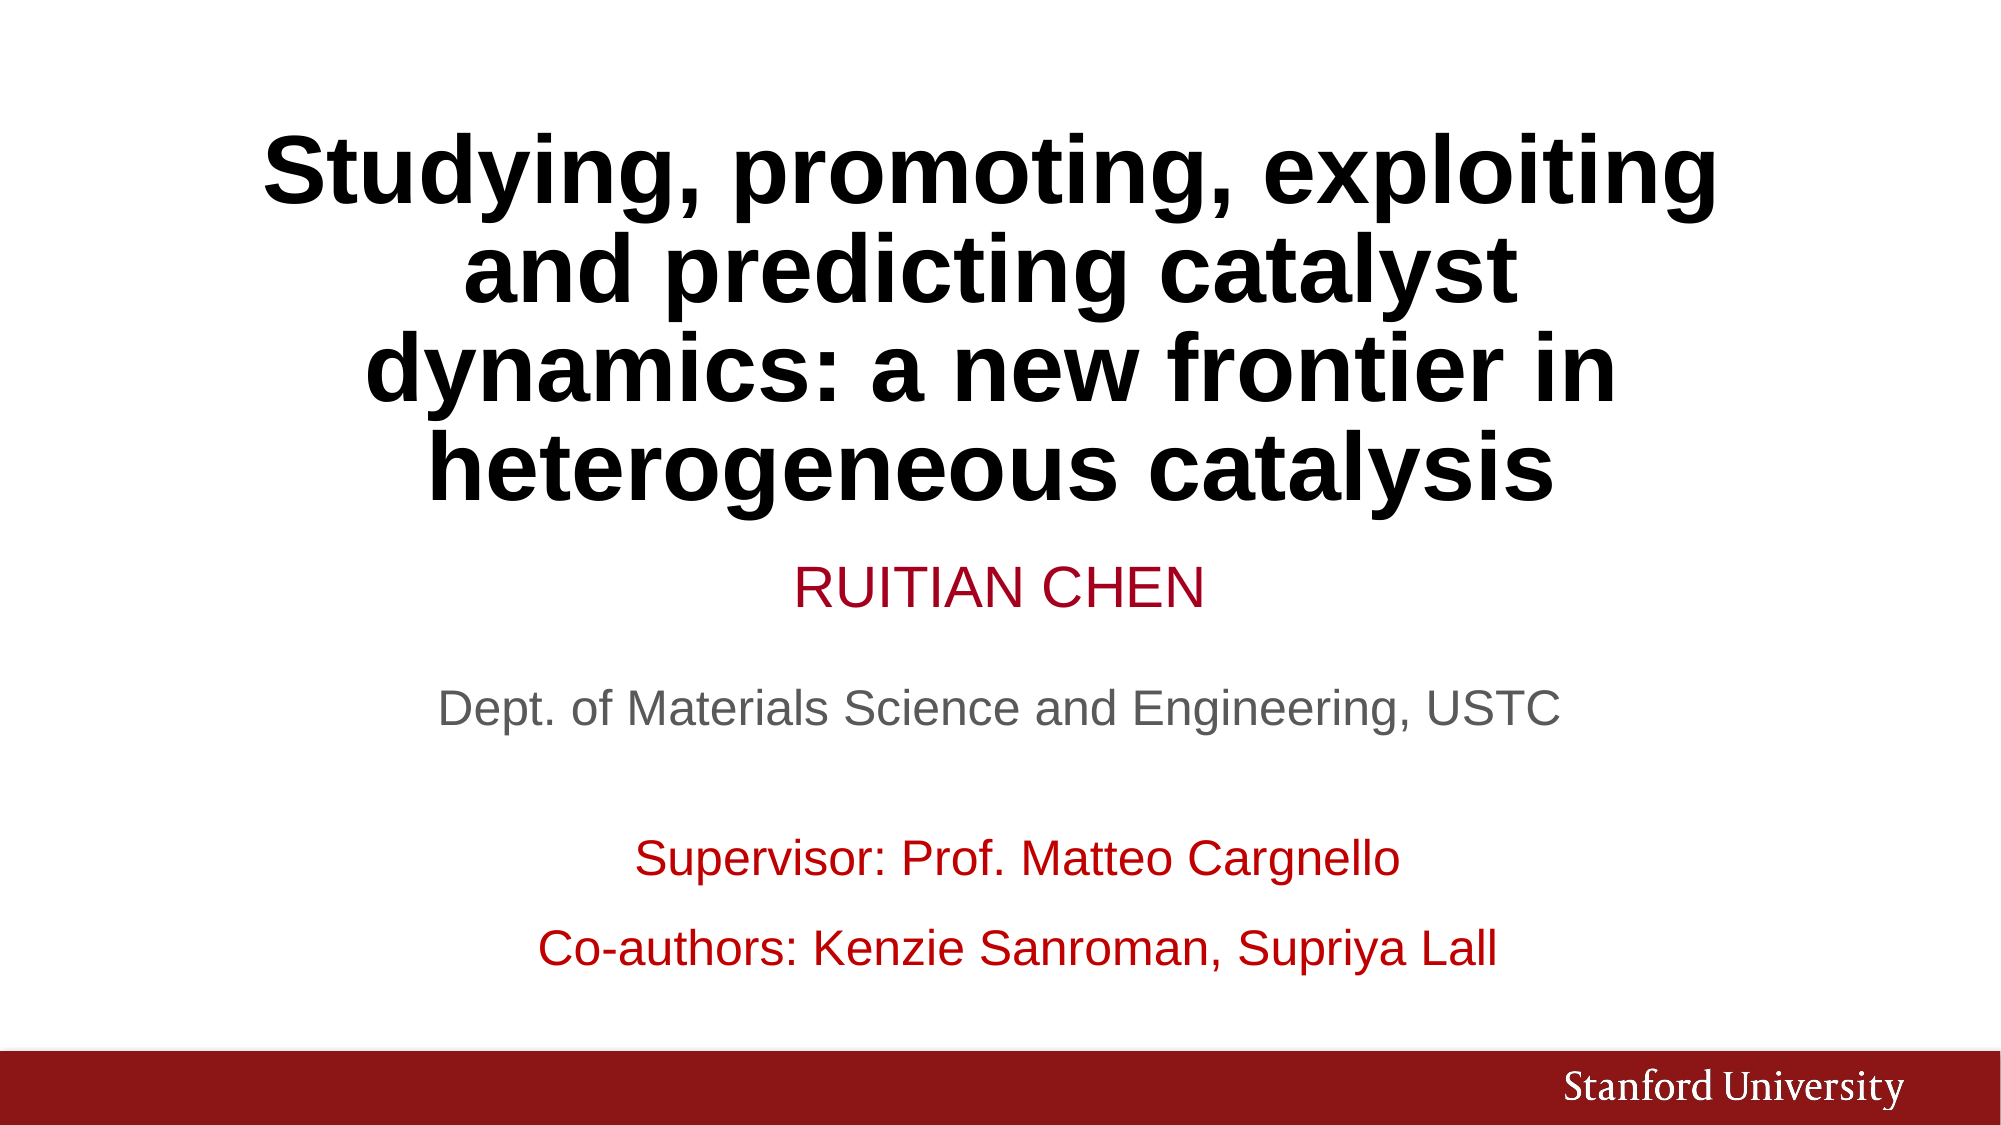

Studying, promoting, exploiting and predicting catalyst dynamics: a new frontier in heterogeneous catalysis
Ruitian Chen
Dept. of Materials Science and Engineering, USTC

Supervisor: Prof. Matteo Cargnello
Co-authors: Kenzie Sanroman, Supriya Lall